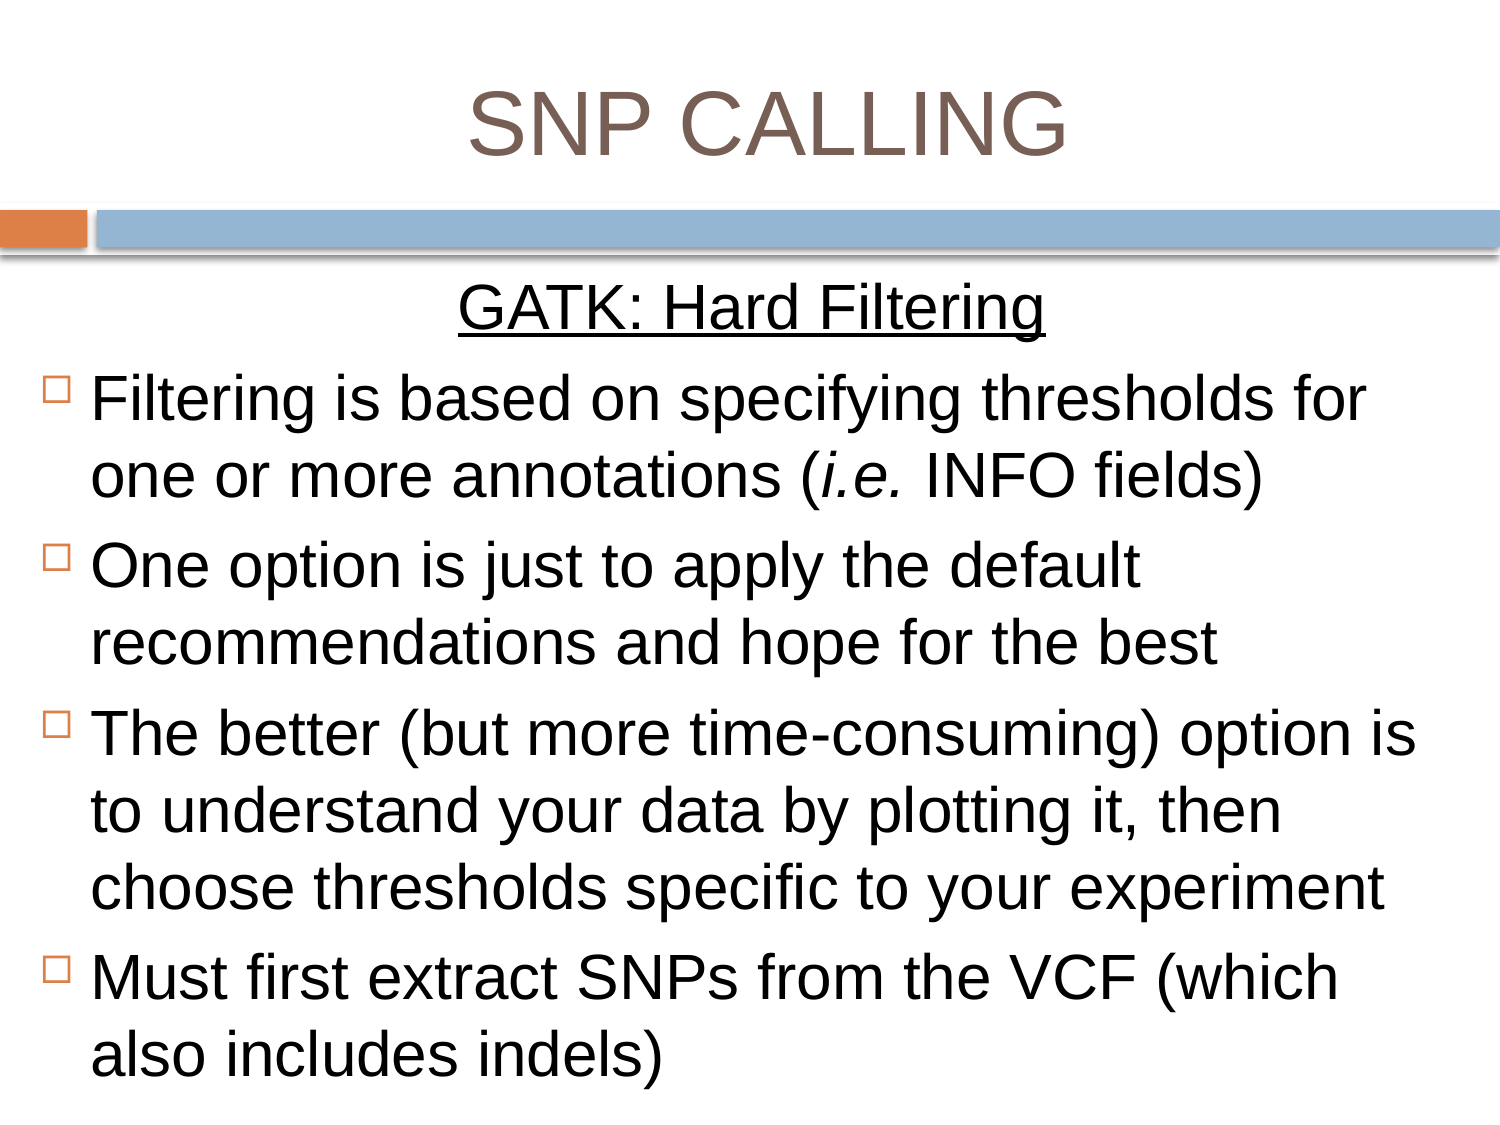

# SNP CALLING
GATK: Hard Filtering
Filtering is based on specifying thresholds for one or more annotations (i.e. INFO fields)
One option is just to apply the default recommendations and hope for the best
The better (but more time-consuming) option is to understand your data by plotting it, then choose thresholds specific to your experiment
Must first extract SNPs from the VCF (which also includes indels)